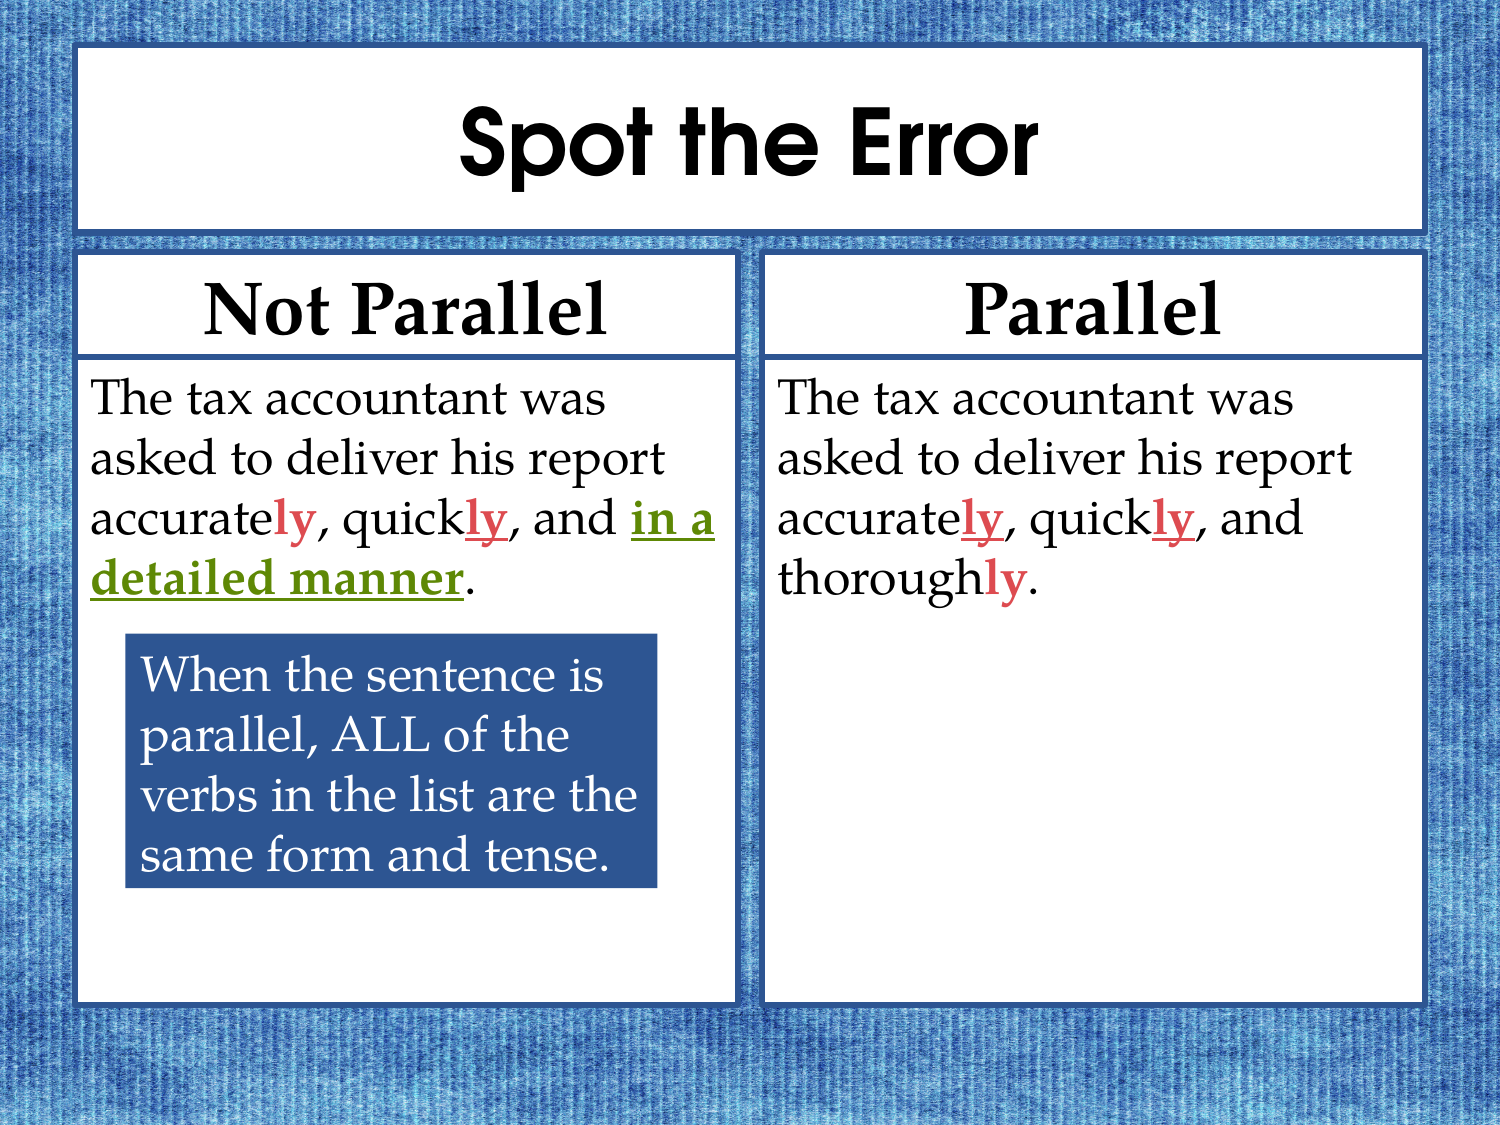

# Spot the Error
Not Parallel
Parallel
The tax accountant was asked to deliver his report accurately, quickly, and in a detailed manner.
The tax accountant was asked to deliver his report accurately, quickly, and thoroughly.

When the sentence is parallel, ALL of the verbs in the list are the same form and tense.